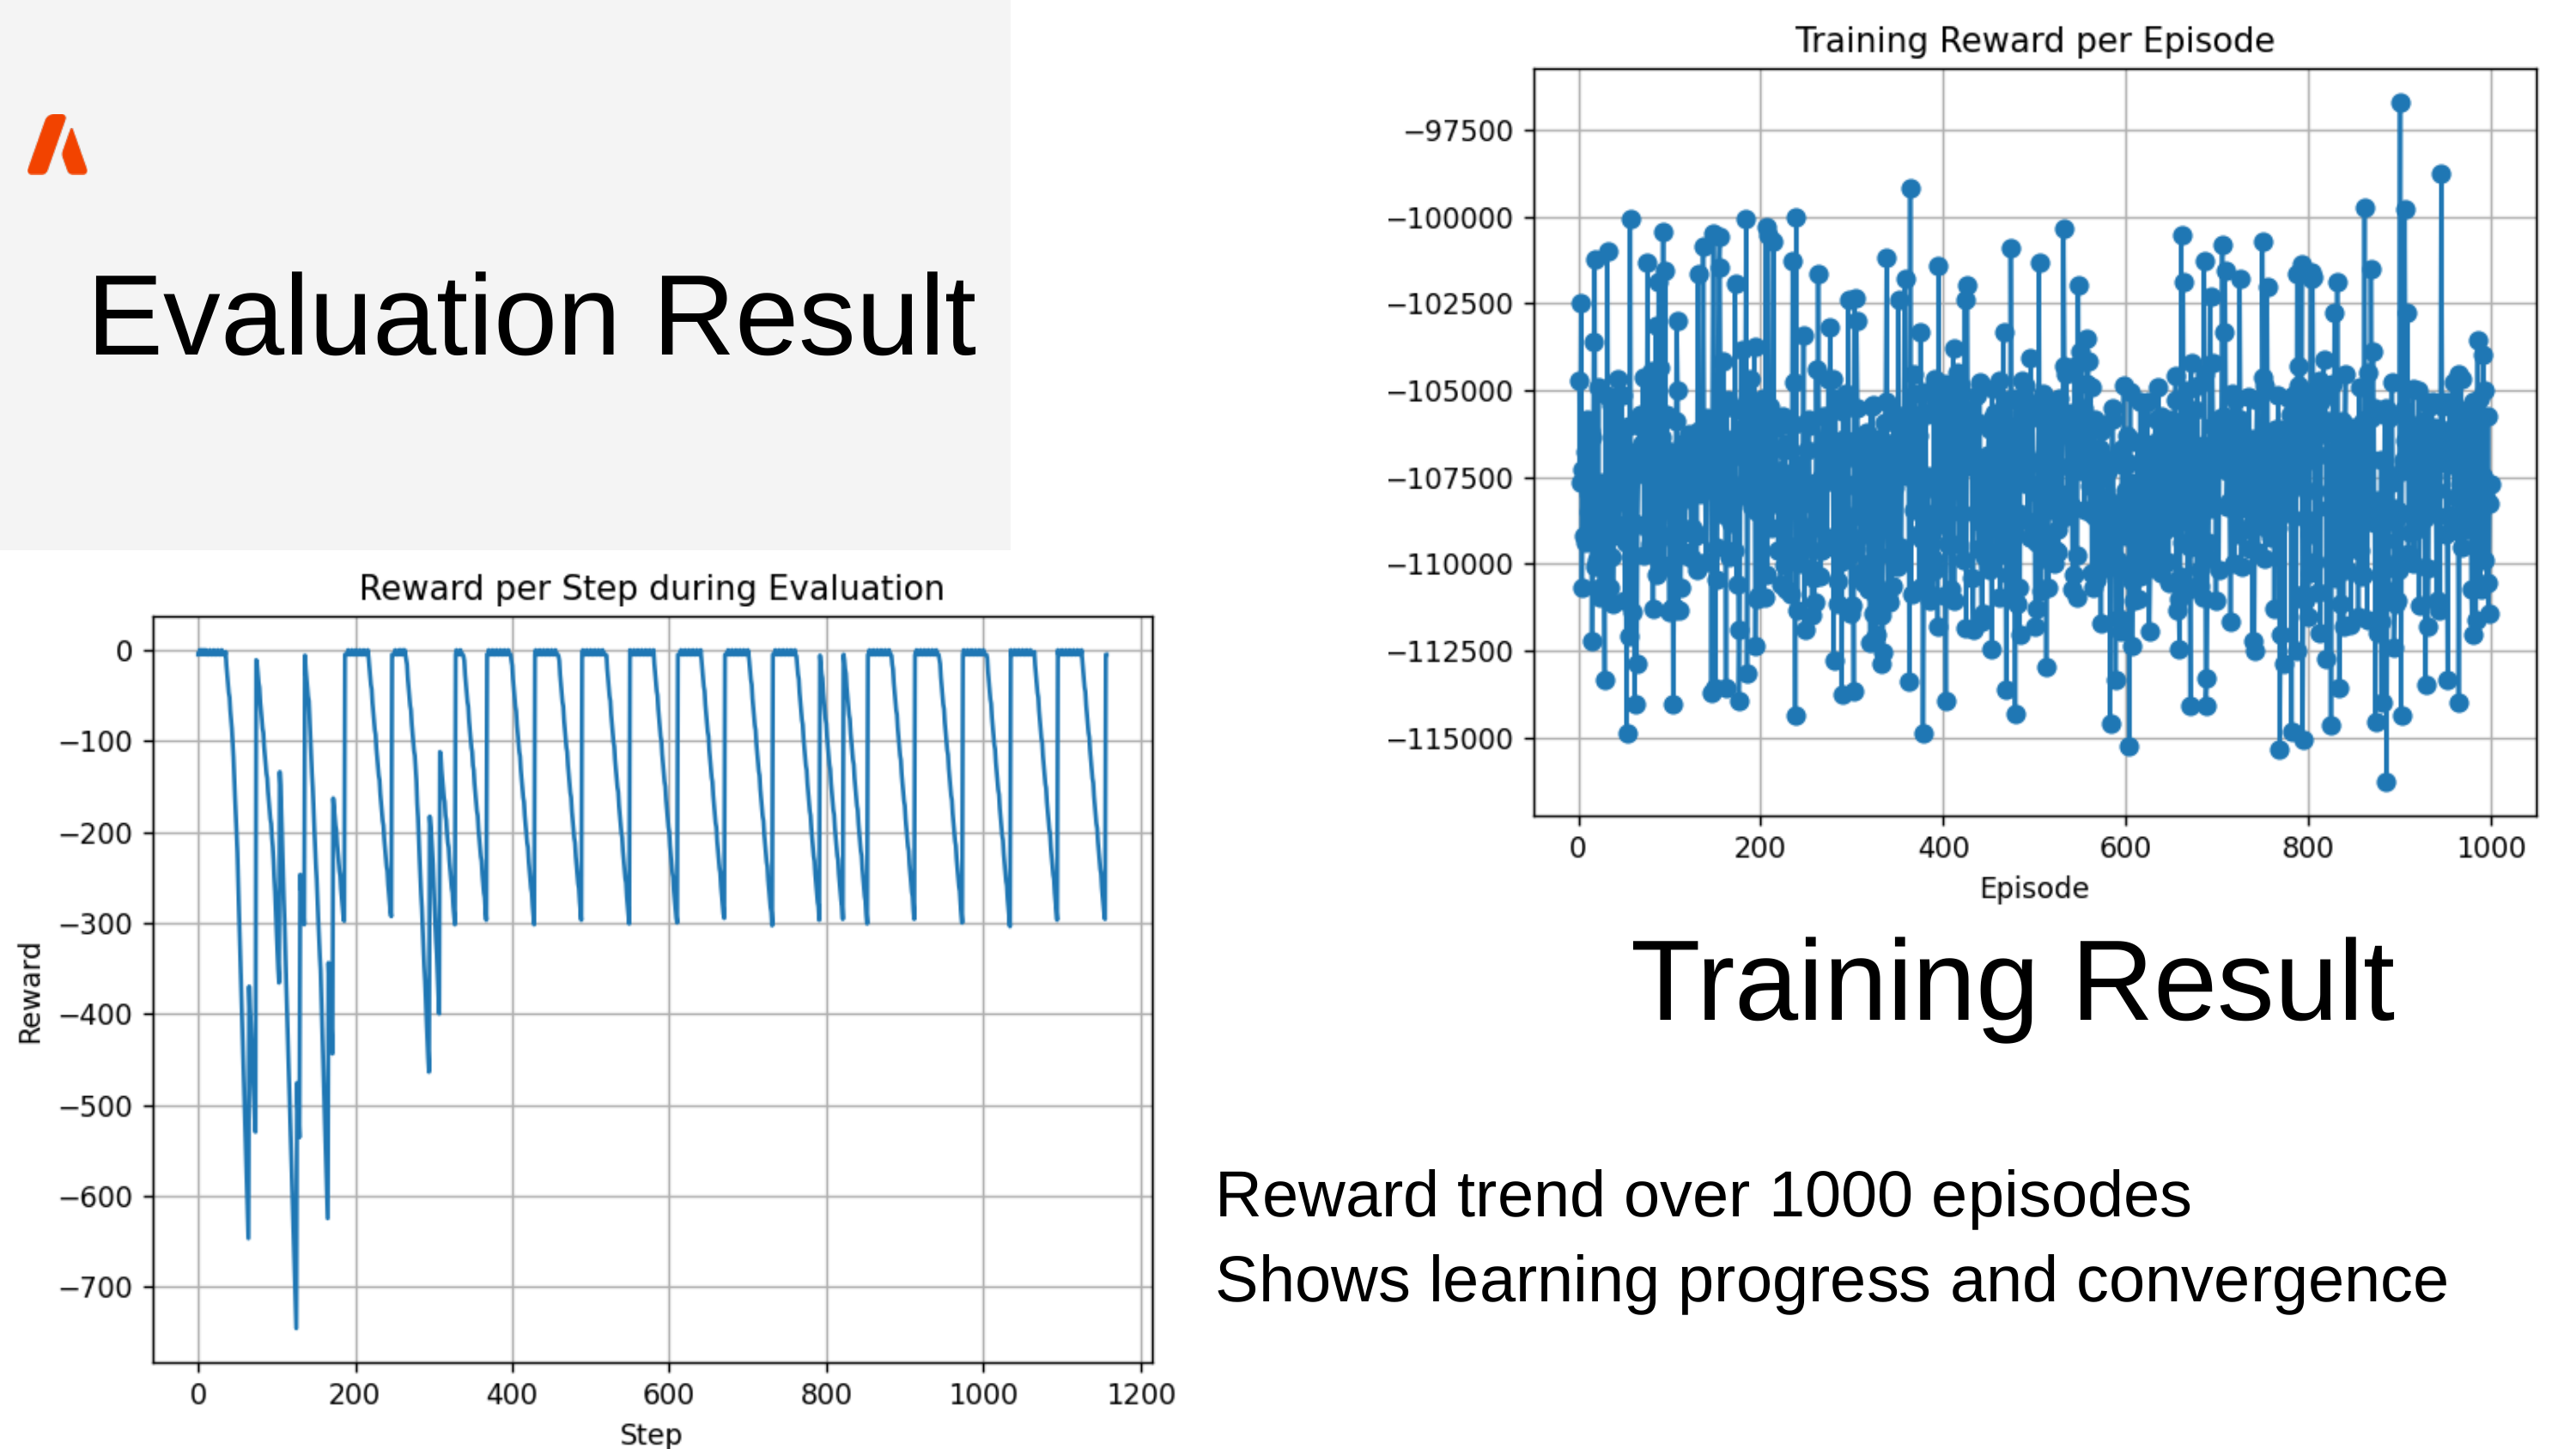

Evaluation Result

Training Result
Reward trend over 1000 episodes
Shows learning progress and convergence